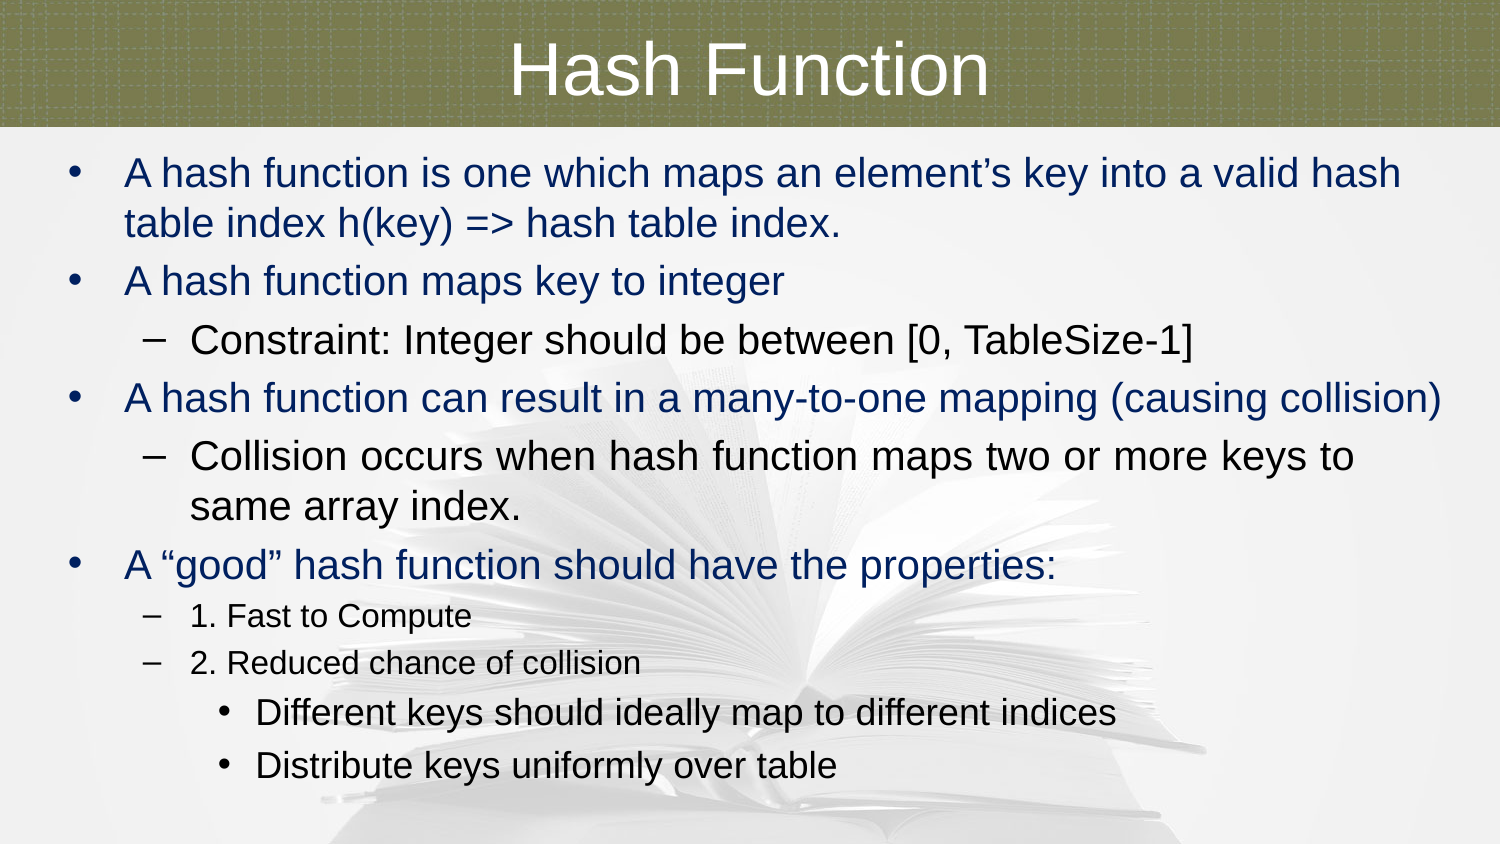

Hash Function
A hash function is one which maps an element’s key into a valid hash   table index h(key) => hash table index.
A hash function maps key to integer
Constraint: Integer should be between [0, TableSize-1]
A hash function can result in a many-to-one mapping (causing collision)
Collision occurs when hash function maps two or more keys to        same array index.
A “good” hash function should have the properties:
1. Fast to Compute
2. Reduced chance of collision
Different keys should ideally map to different indices
Distribute keys uniformly over table